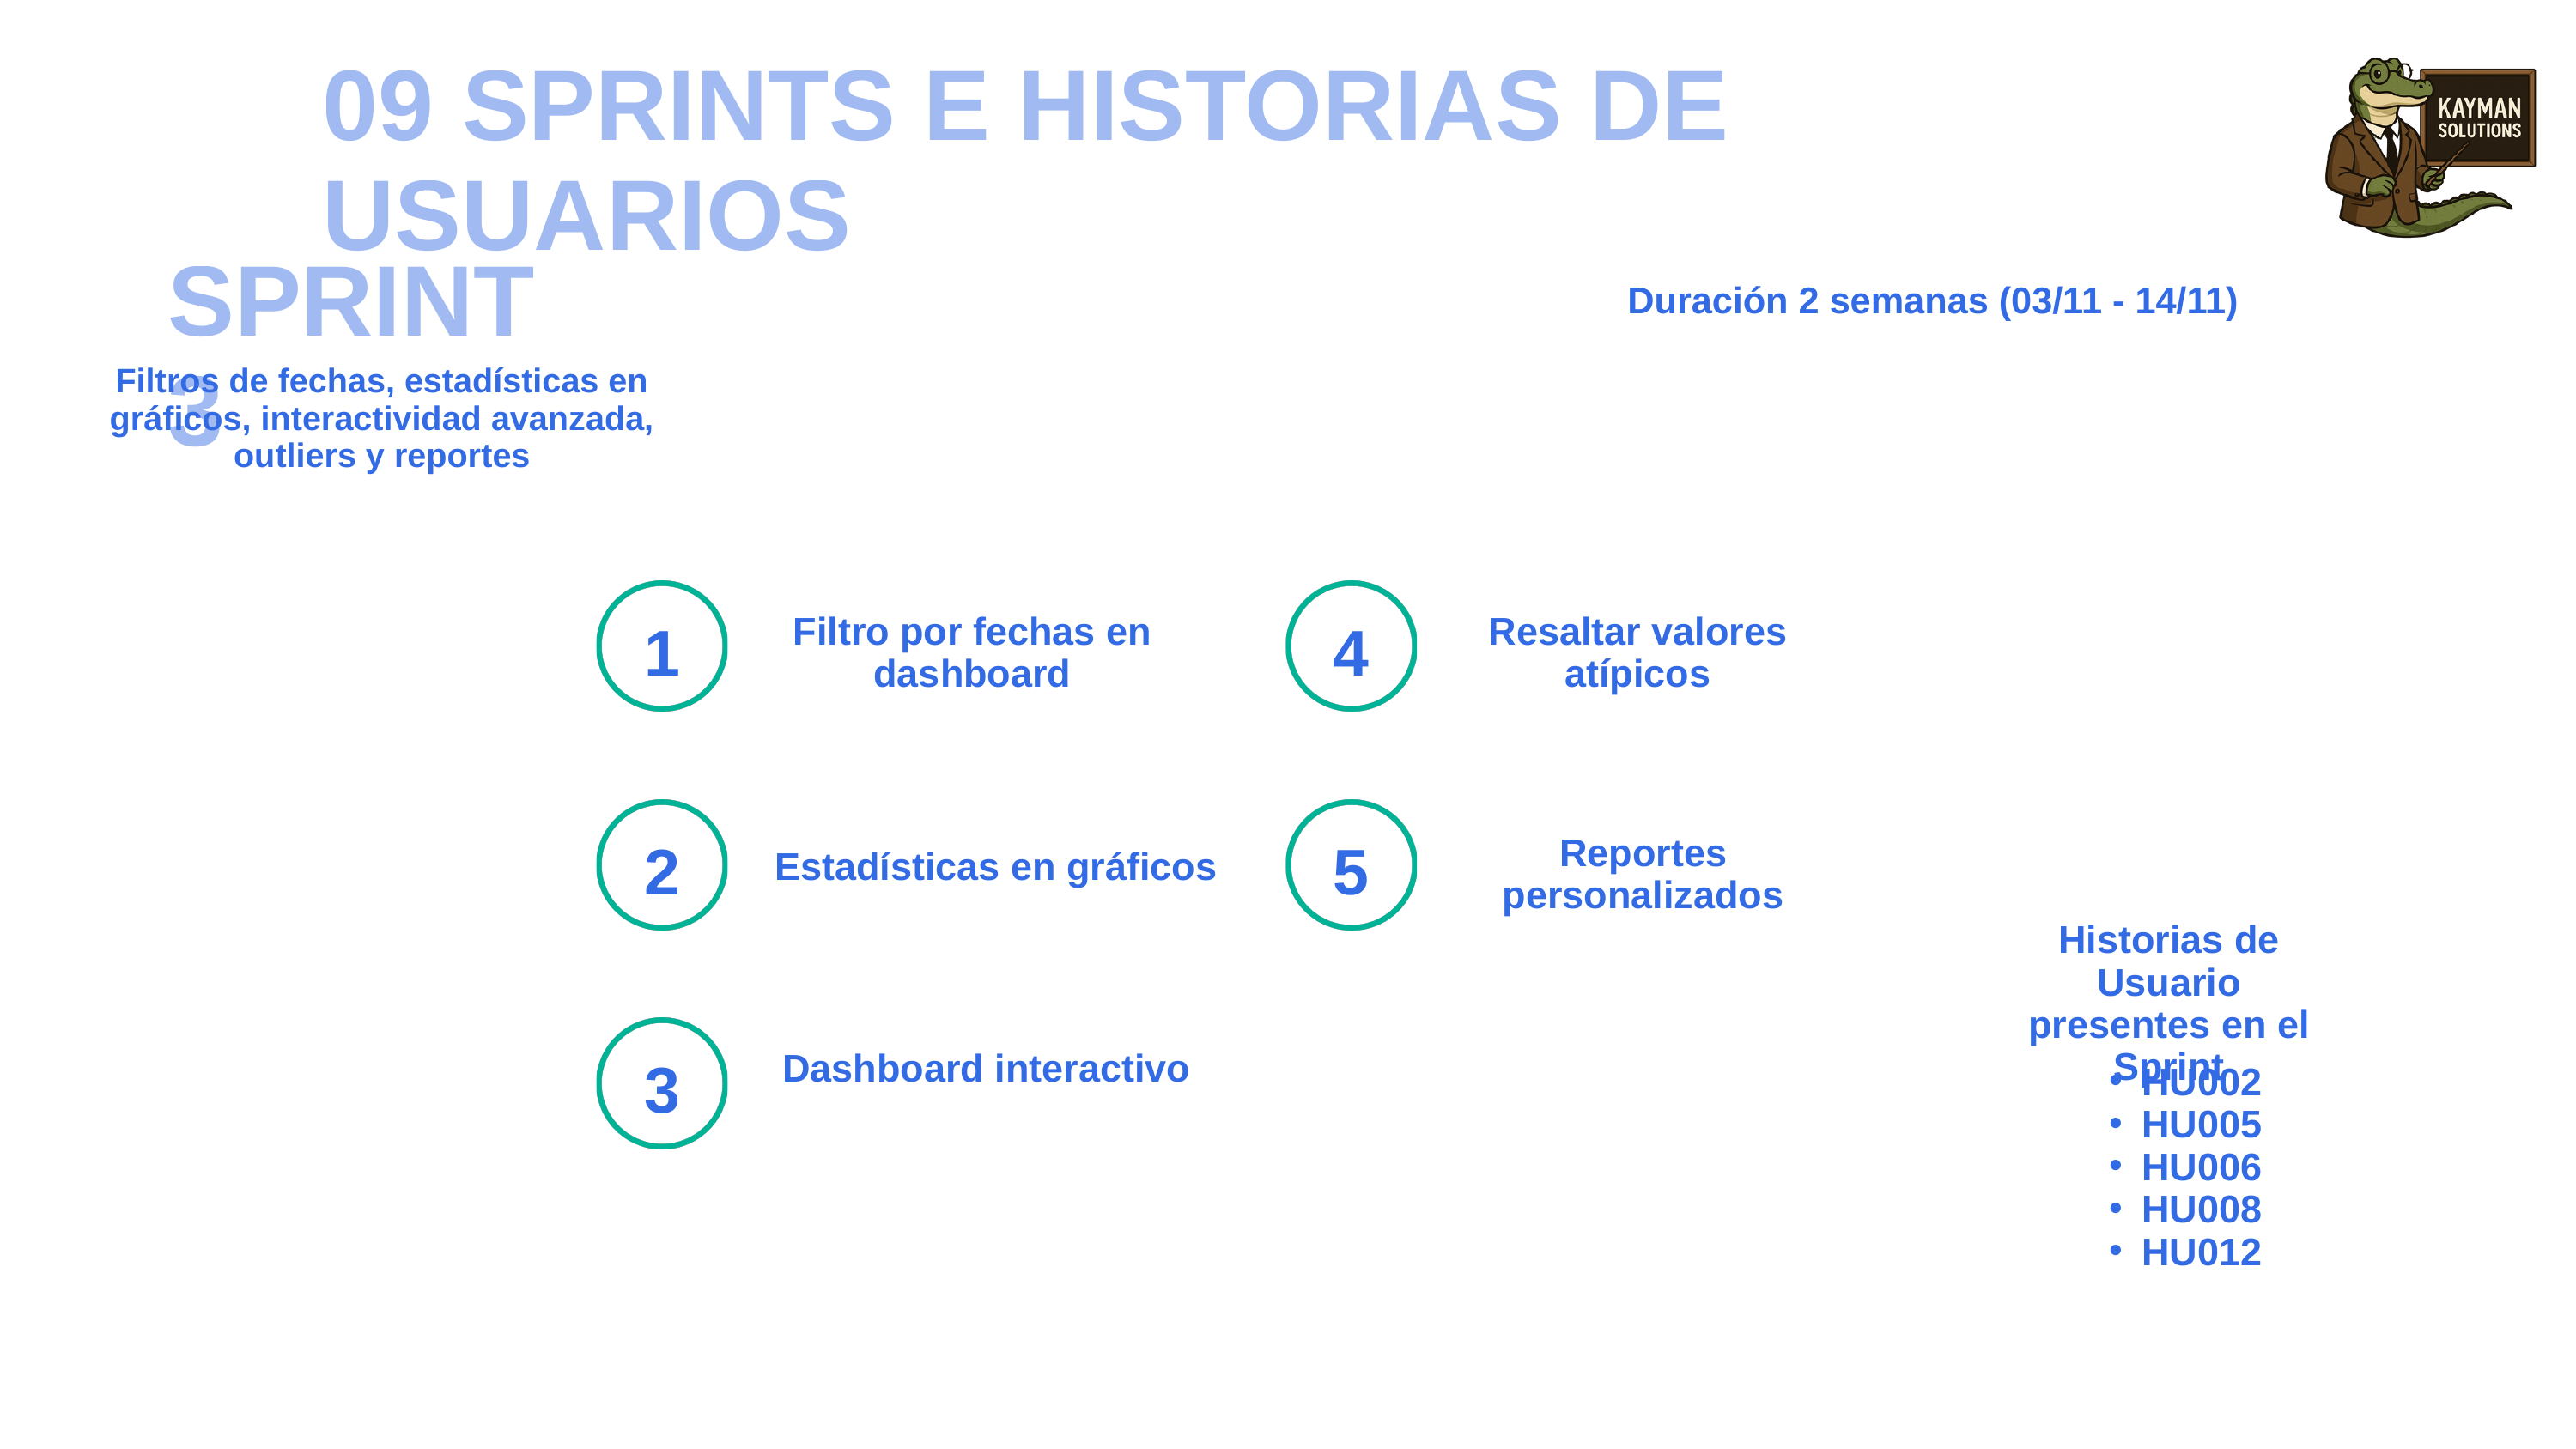

09 SPRINTS E HISTORIAS DE USUARIOS
SPRINT 3
Duración 2 semanas (03/11 - 14/11)
Filtros de fechas, estadísticas en gráficos, interactividad avanzada, outliers y reportes

1
4
Filtro por fechas en dashboard
Resaltar valores atípicos

2
5
Reportes personalizados
Estadísticas en gráficos
Historias de Usuario
presentes en el Sprint

3
Dashboard interactivo
HU002
HU005
HU006
HU008
HU012